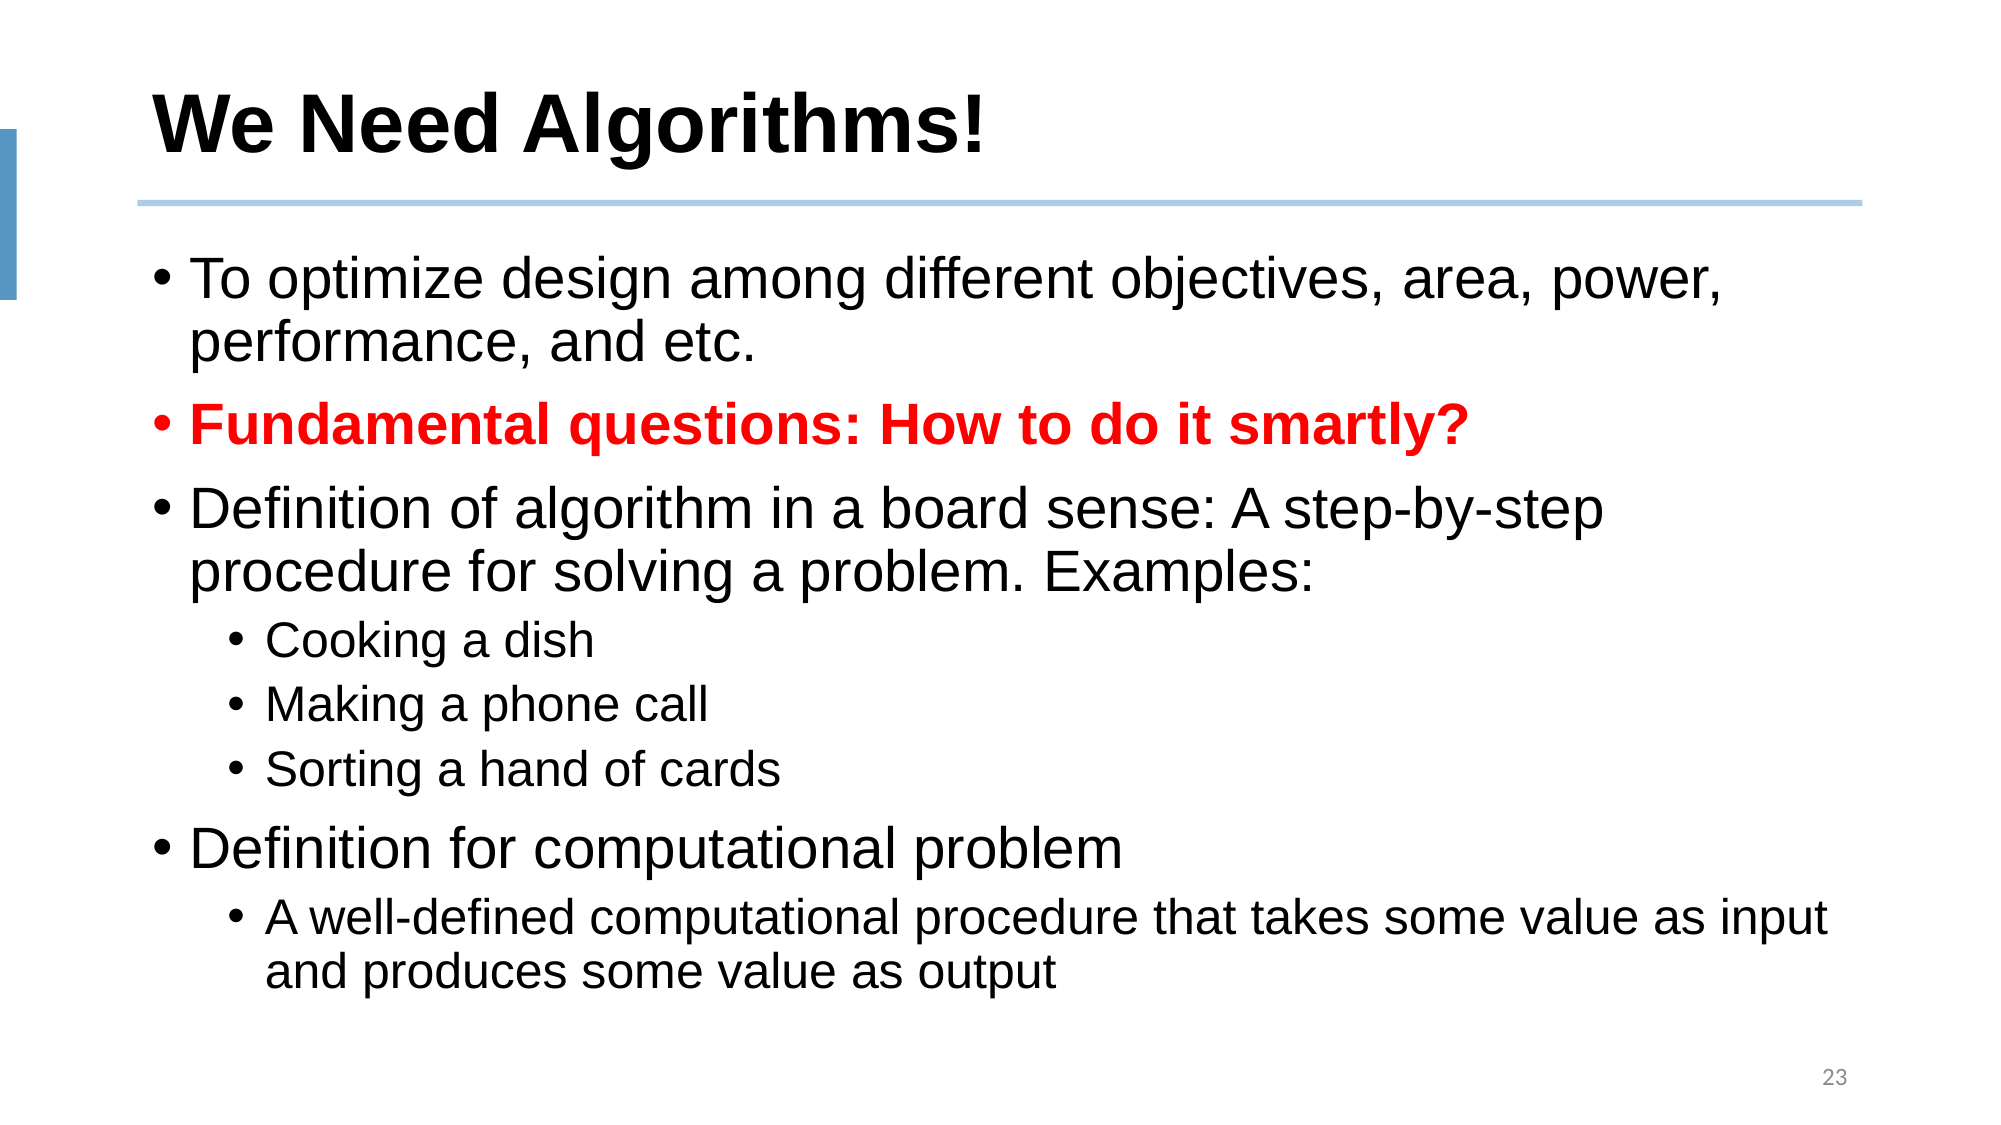

# We Need Algorithms!
To optimize design among different objectives, area, power, performance, and etc.
Fundamental questions: How to do it smartly?
Definition of algorithm in a board sense: A step-by-step procedure for solving a problem. Examples:
Cooking a dish
Making a phone call
Sorting a hand of cards
Definition for computational problem
A well-defined computational procedure that takes some value as input and produces some value as output

23